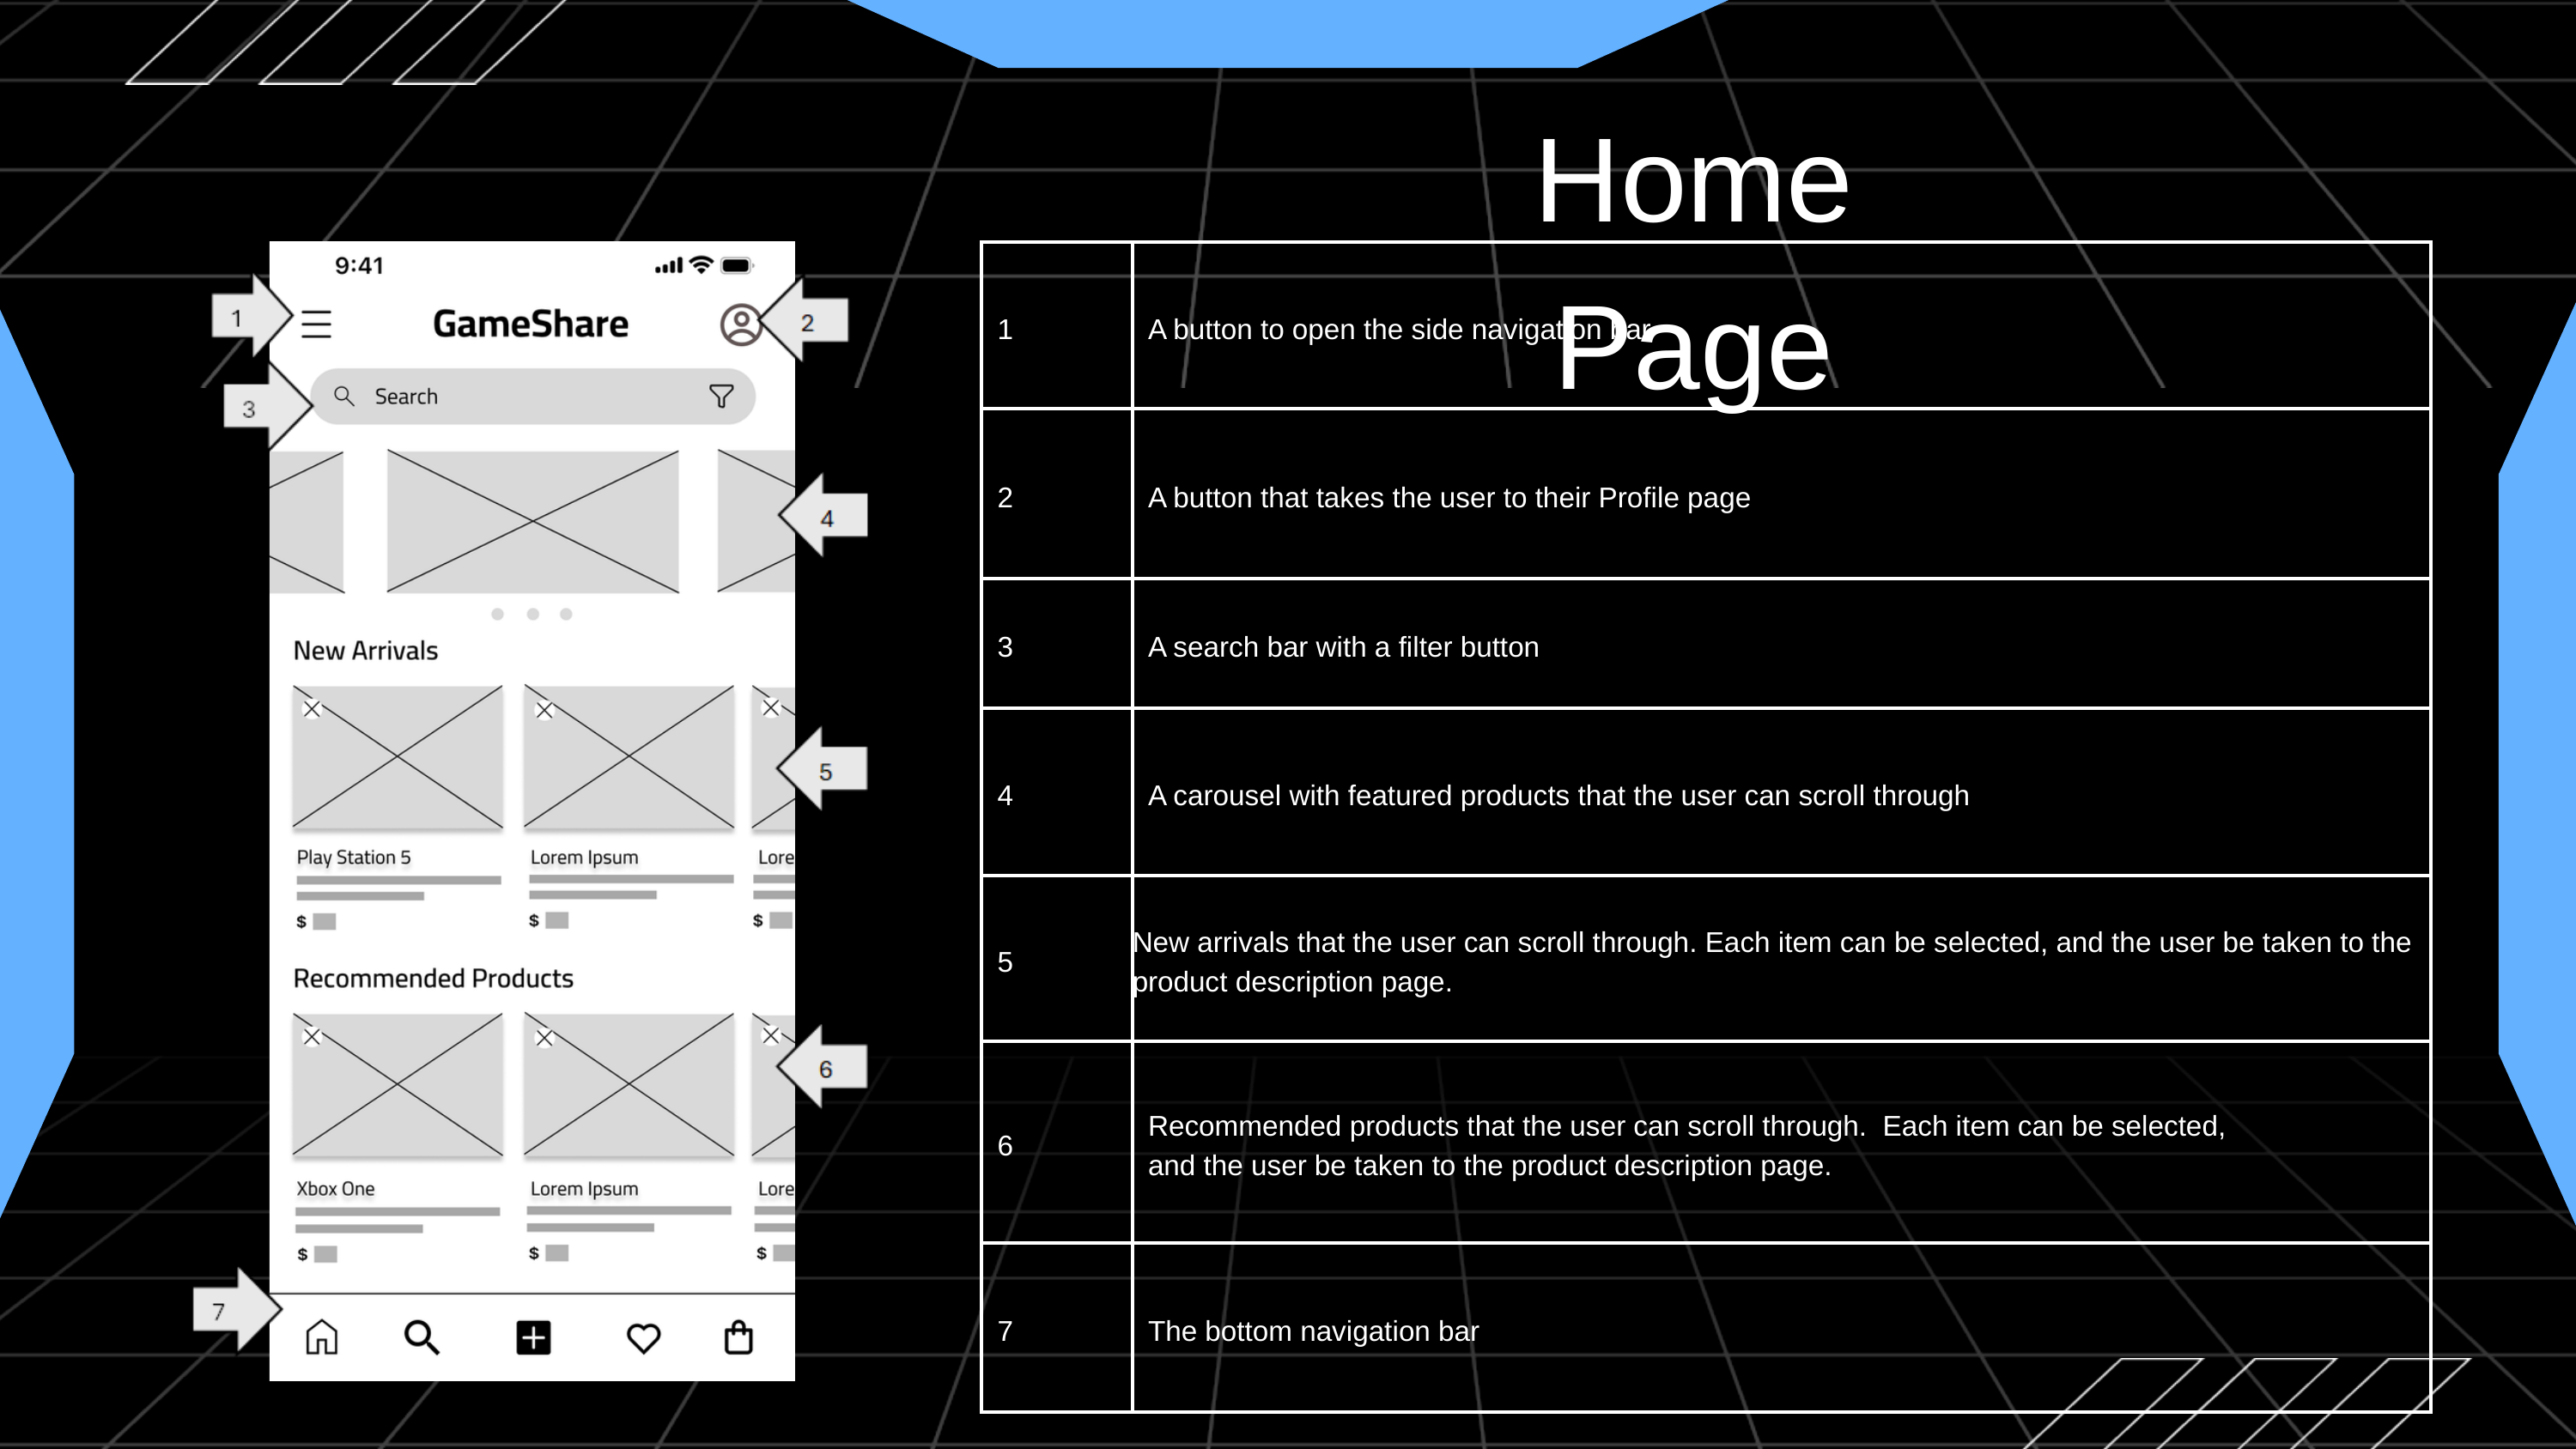

Home Page

| 1 | A button to open the side navigation bar |
| --- | --- |
| 2 | A button that takes the user to their Profile page |
| 3 | A search bar with a filter button |
| 4 | A carousel with featured products that the user can scroll through |
| 5 | New arrivals that the user can scroll through. Each item can be selected, and the user be taken to the product description page. |
| 6 | Recommended products that the user can scroll through.  Each item can be selected, and the user be taken to the product description page. |
| 7 | The bottom navigation bar |